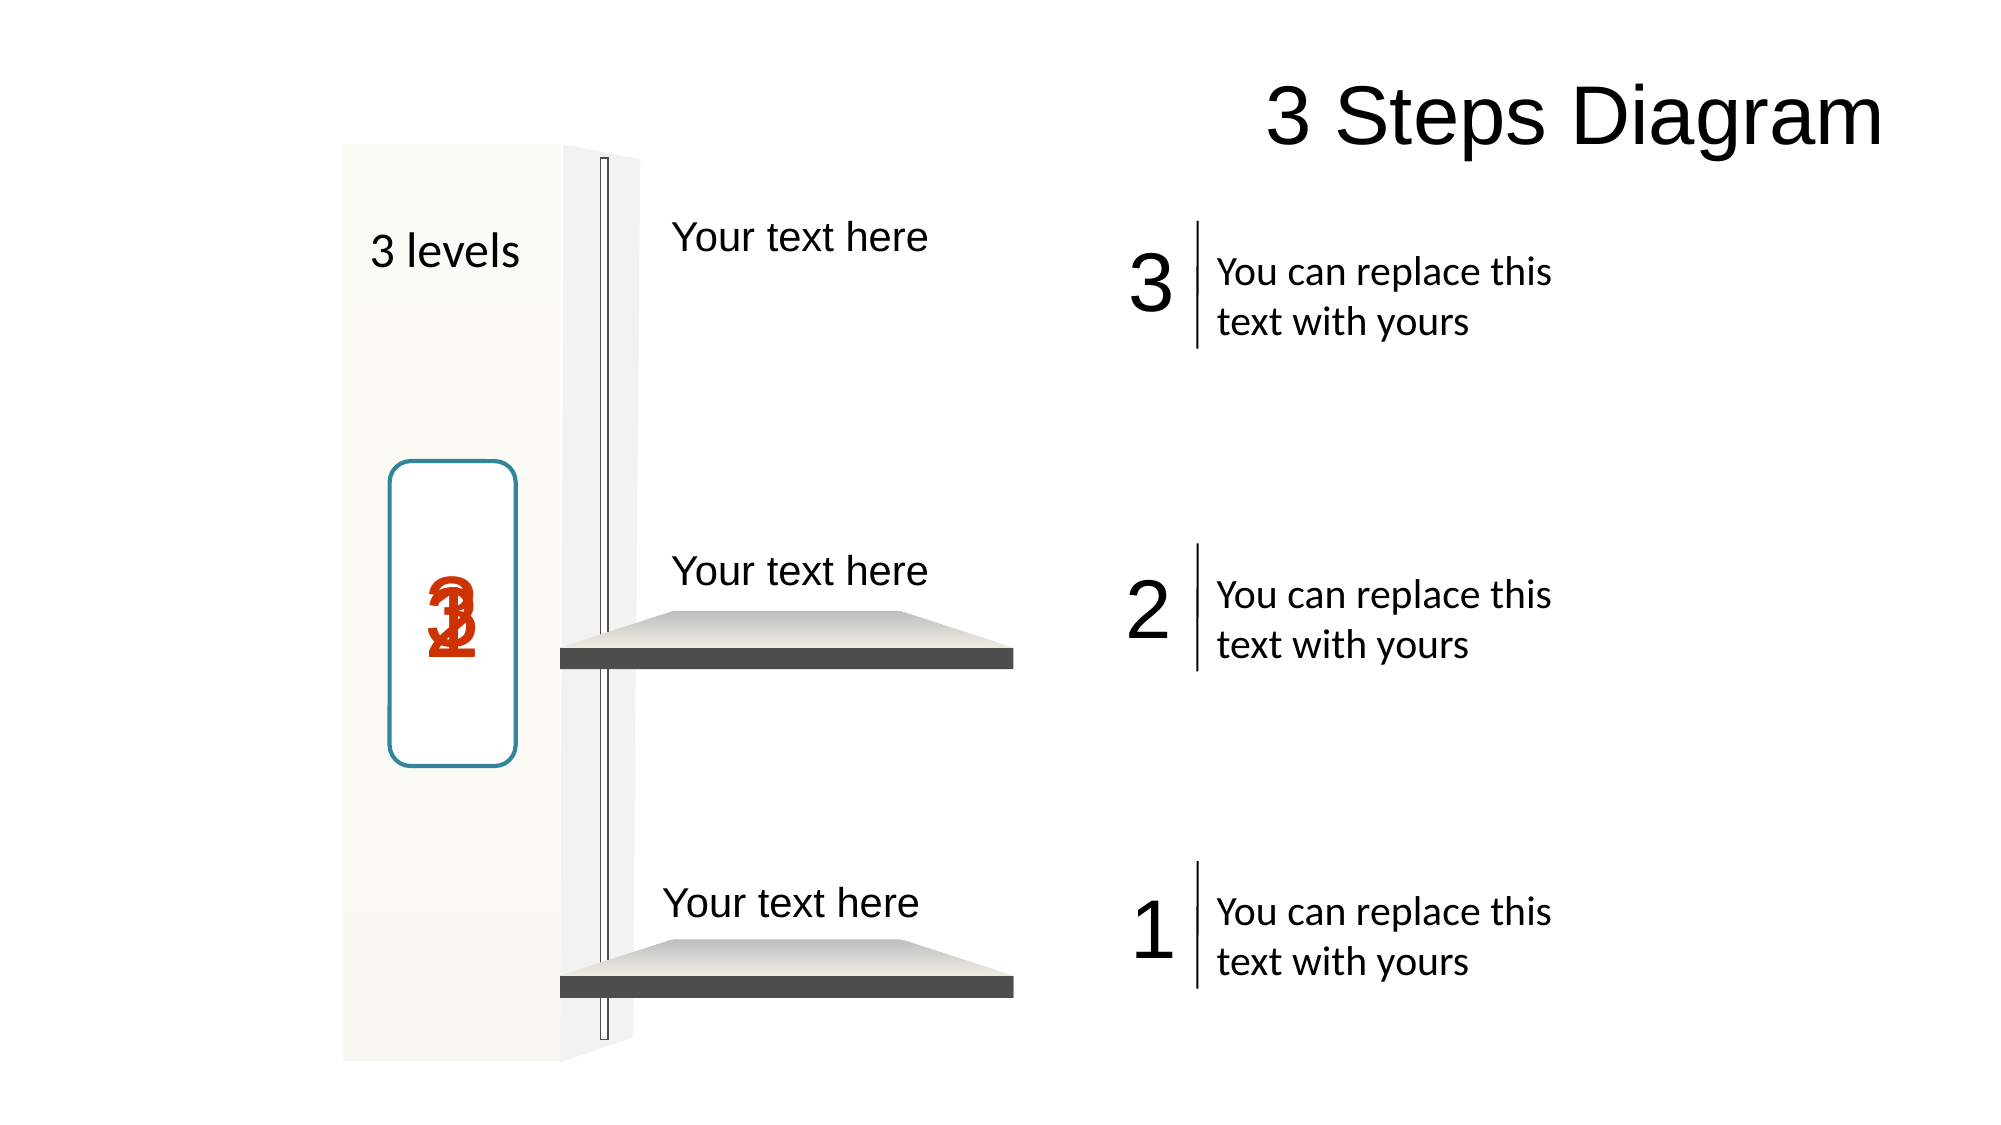

# 3 Steps Diagram

Your text here
3 levels
3
You can replace this text with yours

Your text here
3
2
You can replace this text with yours
1
2

1
You can replace this text with yours
Your text here